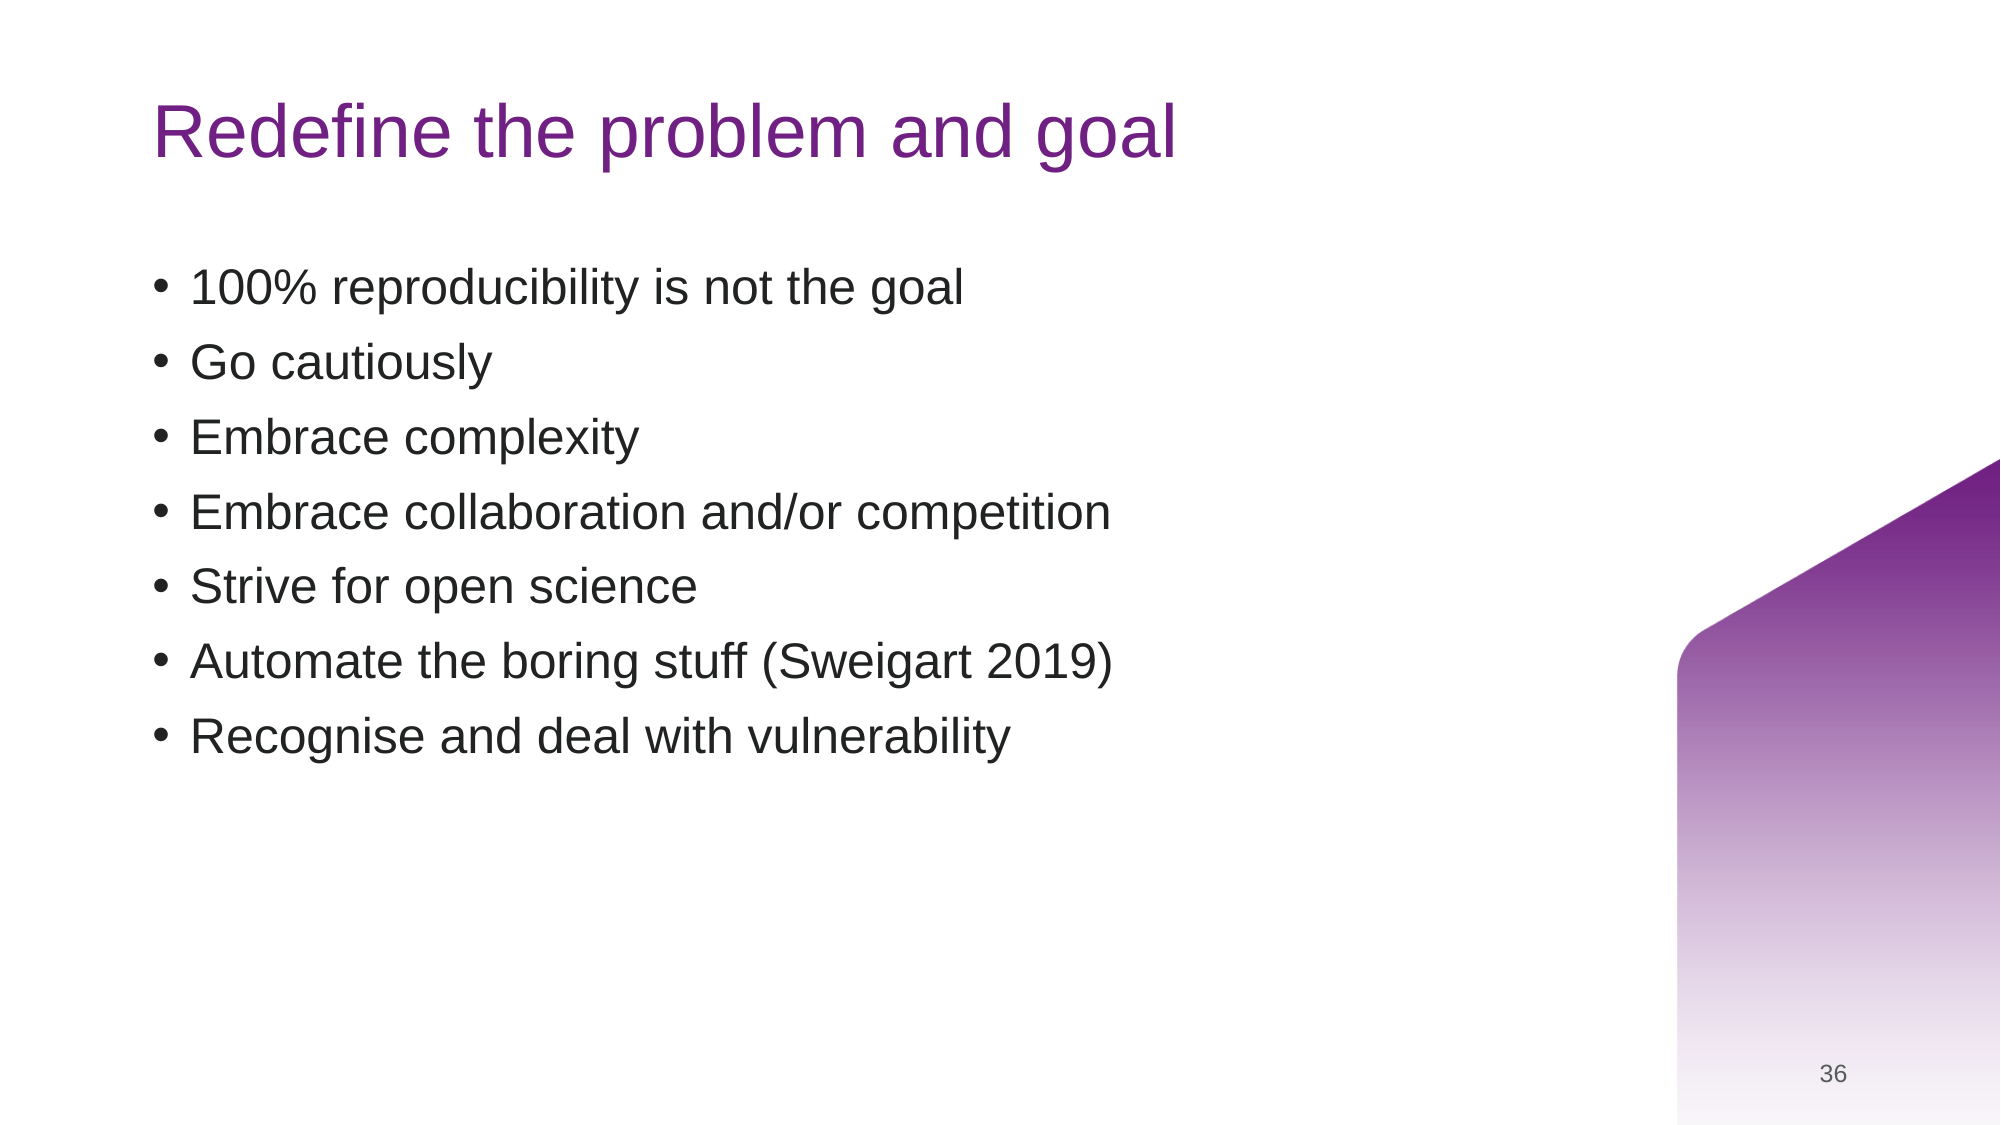

# Redefine the problem and goal
100% reproducibility is not the goal
Go cautiously
Embrace complexity
Embrace collaboration and/or competition
Strive for open science
Automate the boring stuff (Sweigart 2019)
Recognise and deal with vulnerability

36